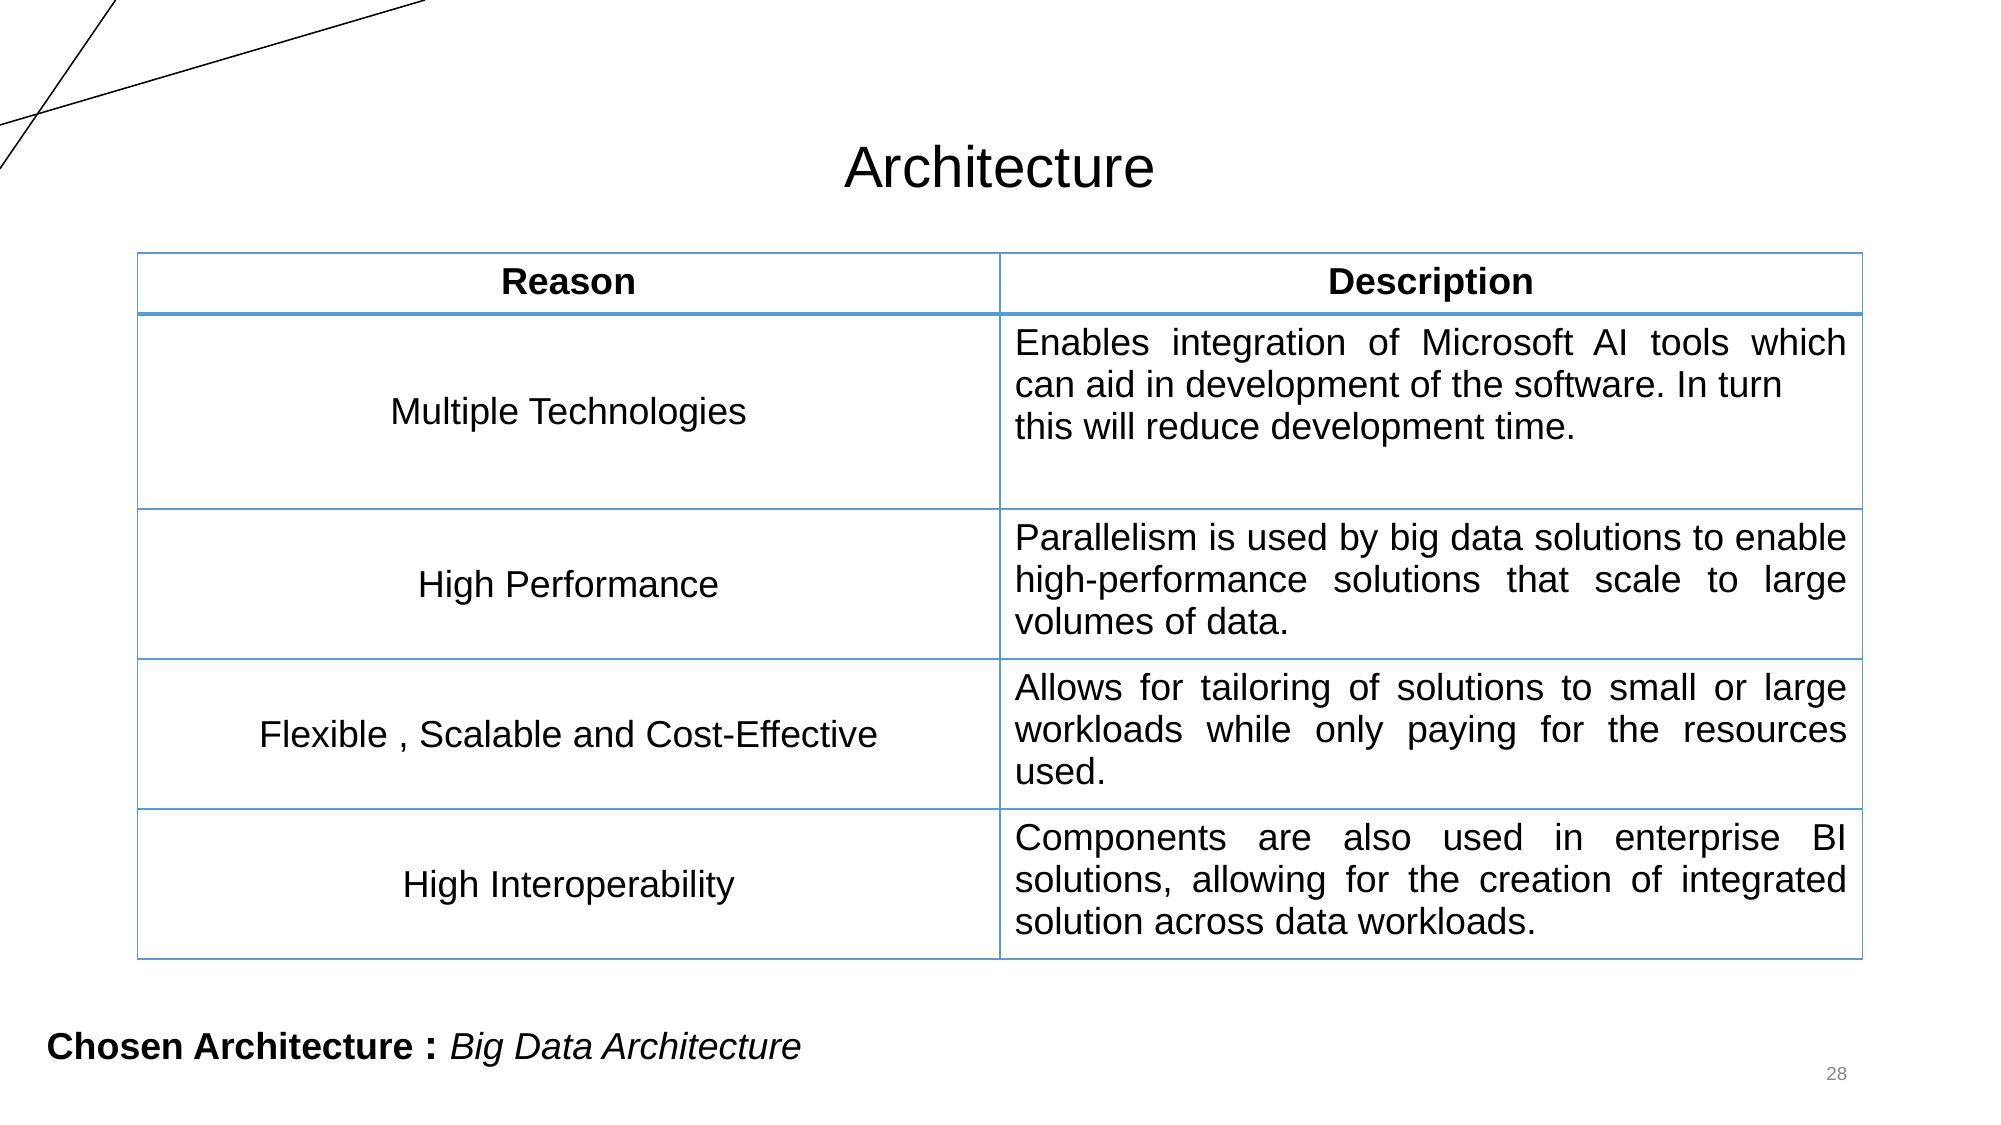

# Architecture
| Reason | Description |
| --- | --- |
| Multiple Technologies | Enables integration of Microsoft AI tools which can aid in development of the software. In turn this will reduce development time. |
| High Performance | Parallelism is used by big data solutions to enable high-performance solutions that scale to large volumes of data. |
| Flexible , Scalable and Cost-Effective | Allows for tailoring of solutions to small or large workloads while only paying for the resources used. |
| High Interoperability | Components are also used in enterprise BI solutions, allowing for the creation of integrated solution across data workloads. |
Chosen Architecture : Big Data Architecture

28